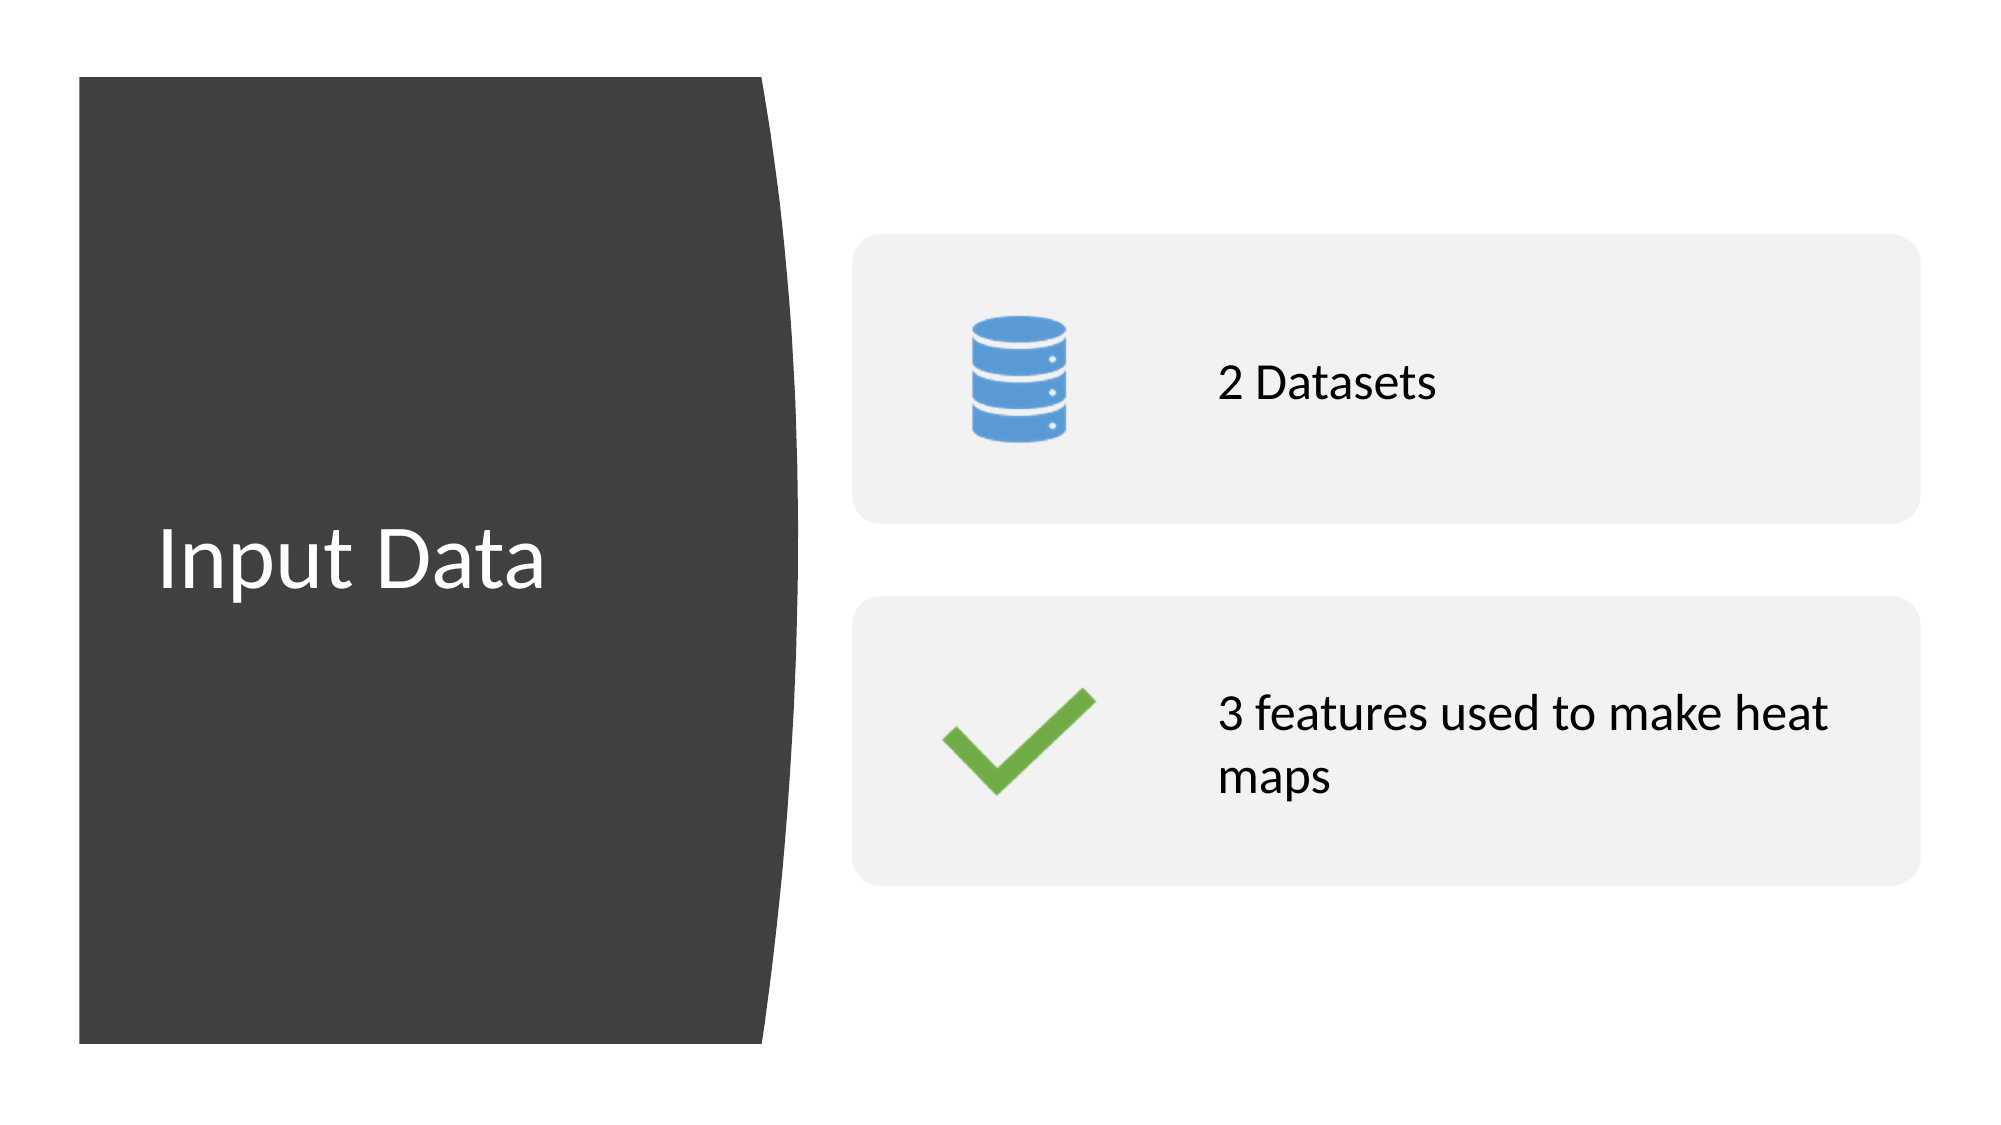

2 Datasets
3 features used to make heat maps

# Input Data